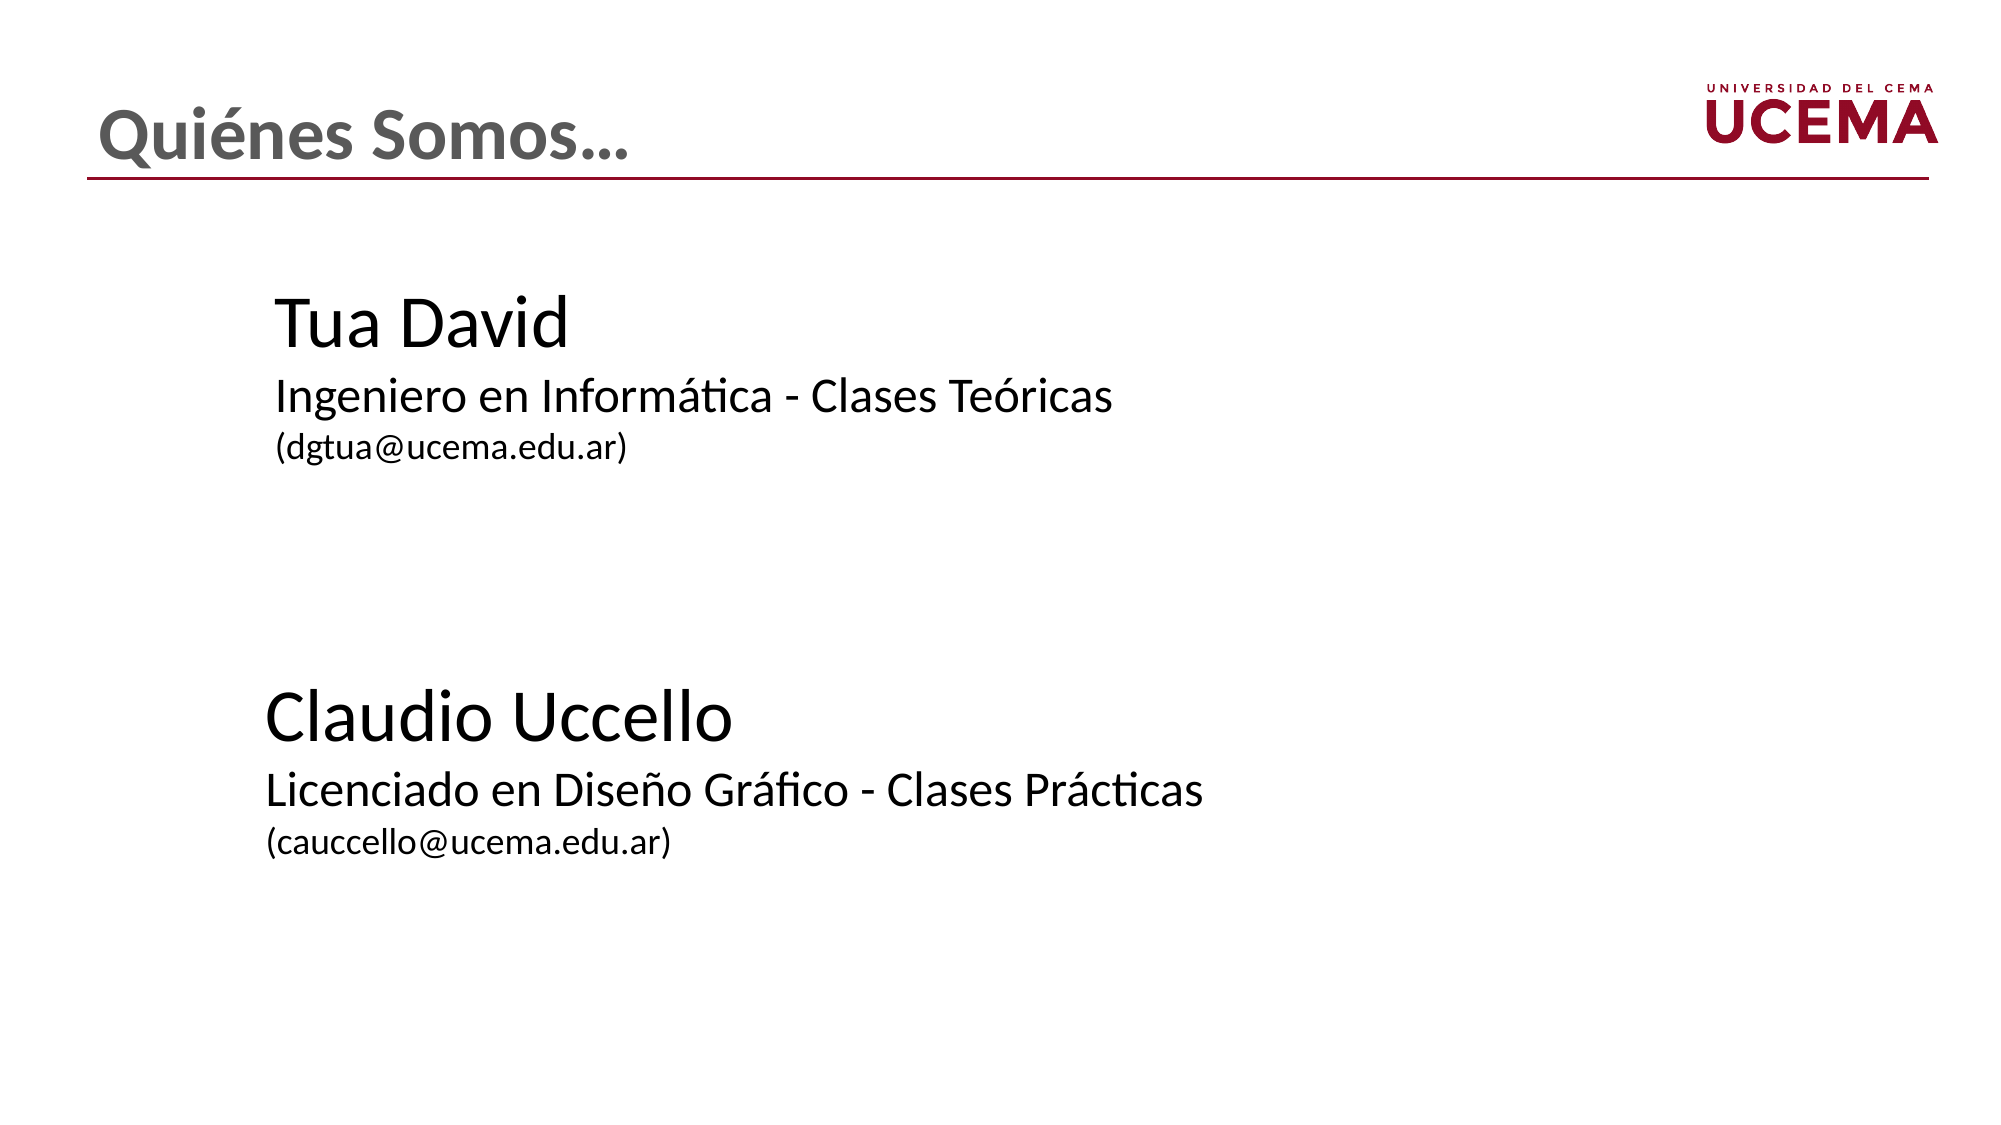

# Quiénes Somos…
Tua David
Ingeniero en Informática - Clases Teóricas
(dgtua@ucema.edu.ar)

Claudio Uccello
Licenciado en Diseño Gráfico - Clases Prácticas
(cauccello@ucema.edu.ar)